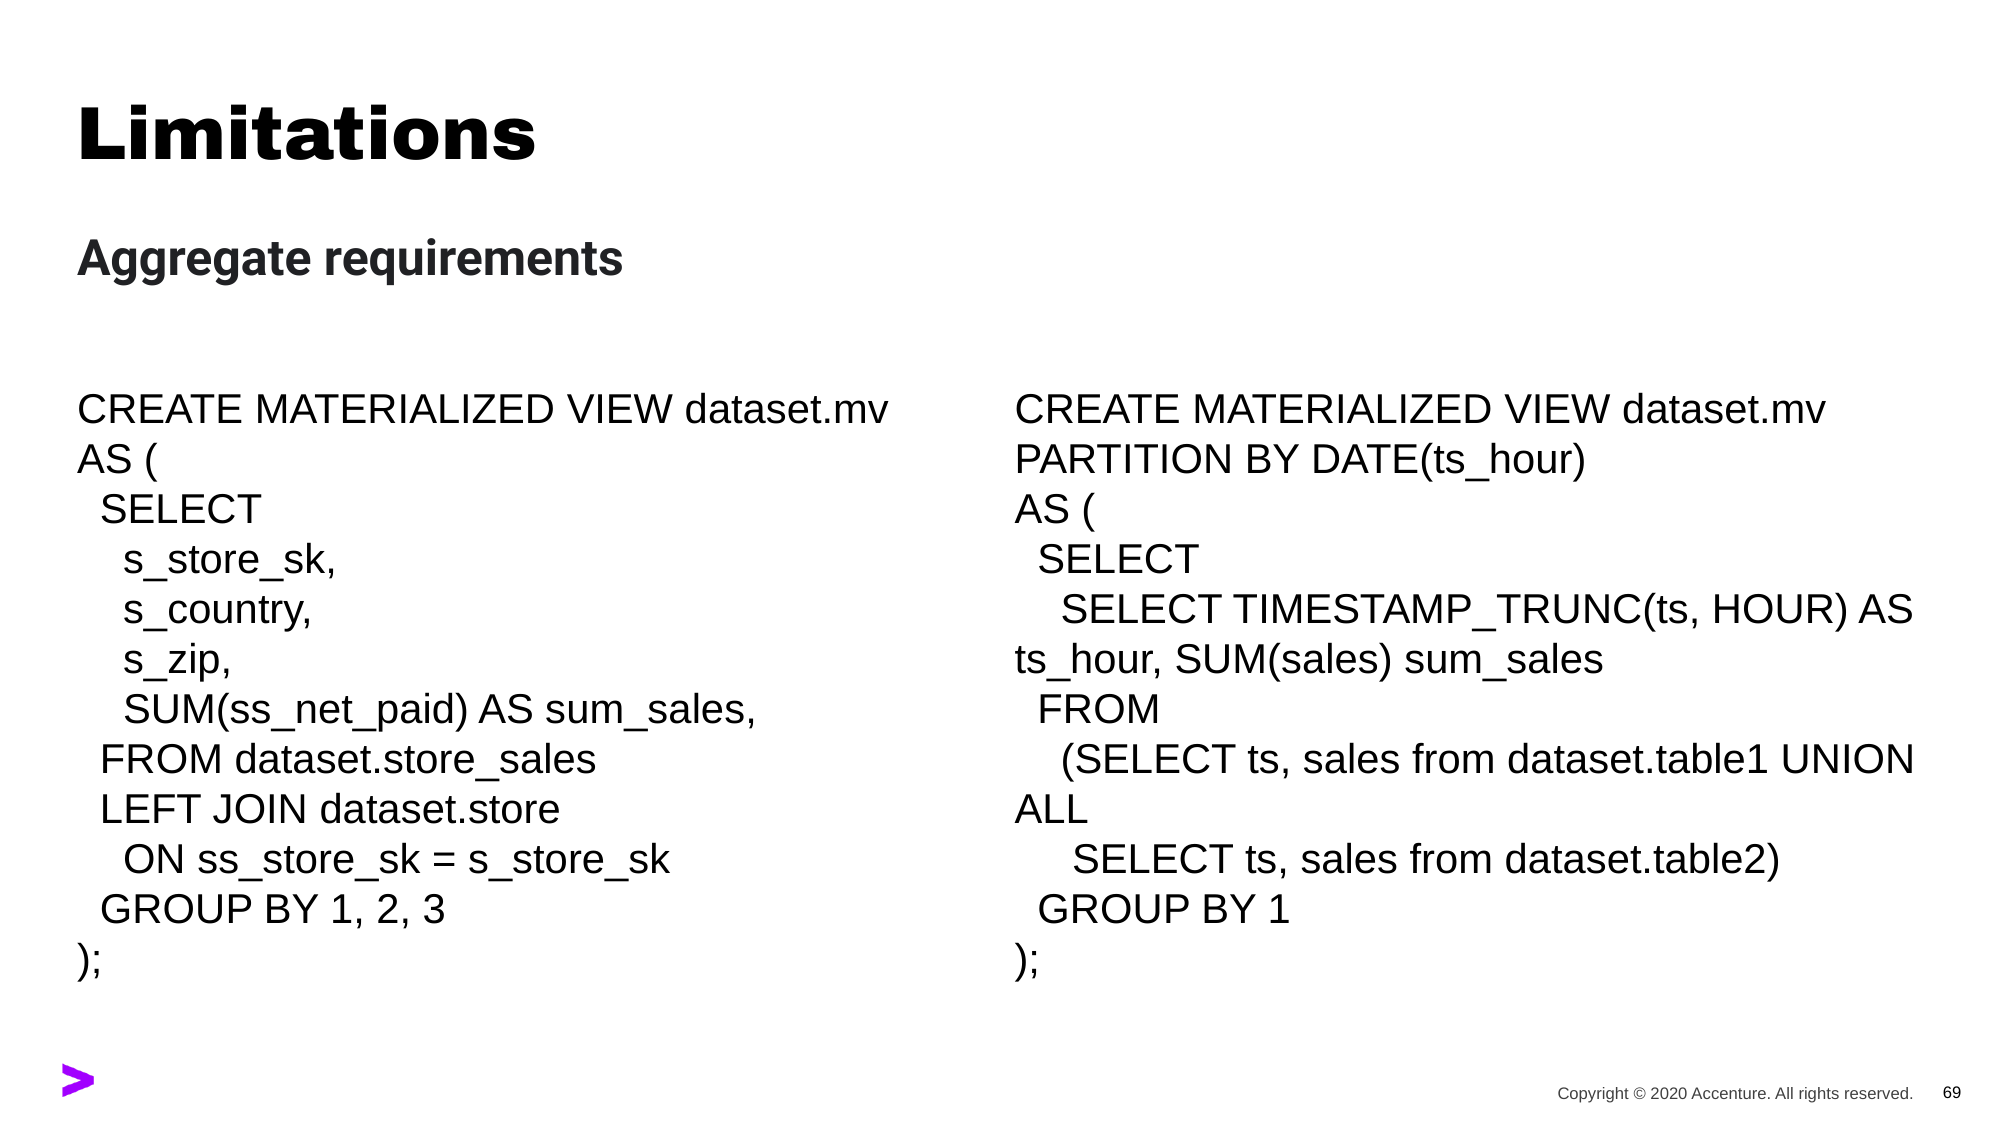

# Limitations
Aggregate requirements
CREATE MATERIALIZED VIEW dataset.mv
AS (
  SELECT
    s_store_sk,
    s_country,
    s_zip,
    SUM(ss_net_paid) AS sum_sales,
  FROM dataset.store_sales
  LEFT JOIN dataset.store
    ON ss_store_sk = s_store_sk
  GROUP BY 1, 2, 3
);
CREATE MATERIALIZED VIEW dataset.mv PARTITION BY DATE(ts_hour)
AS (
  SELECT
    SELECT TIMESTAMP_TRUNC(ts, HOUR) AS ts_hour, SUM(sales) sum_sales
  FROM
    (SELECT ts, sales from dataset.table1 UNION ALL
     SELECT ts, sales from dataset.table2)
  GROUP BY 1
);
69